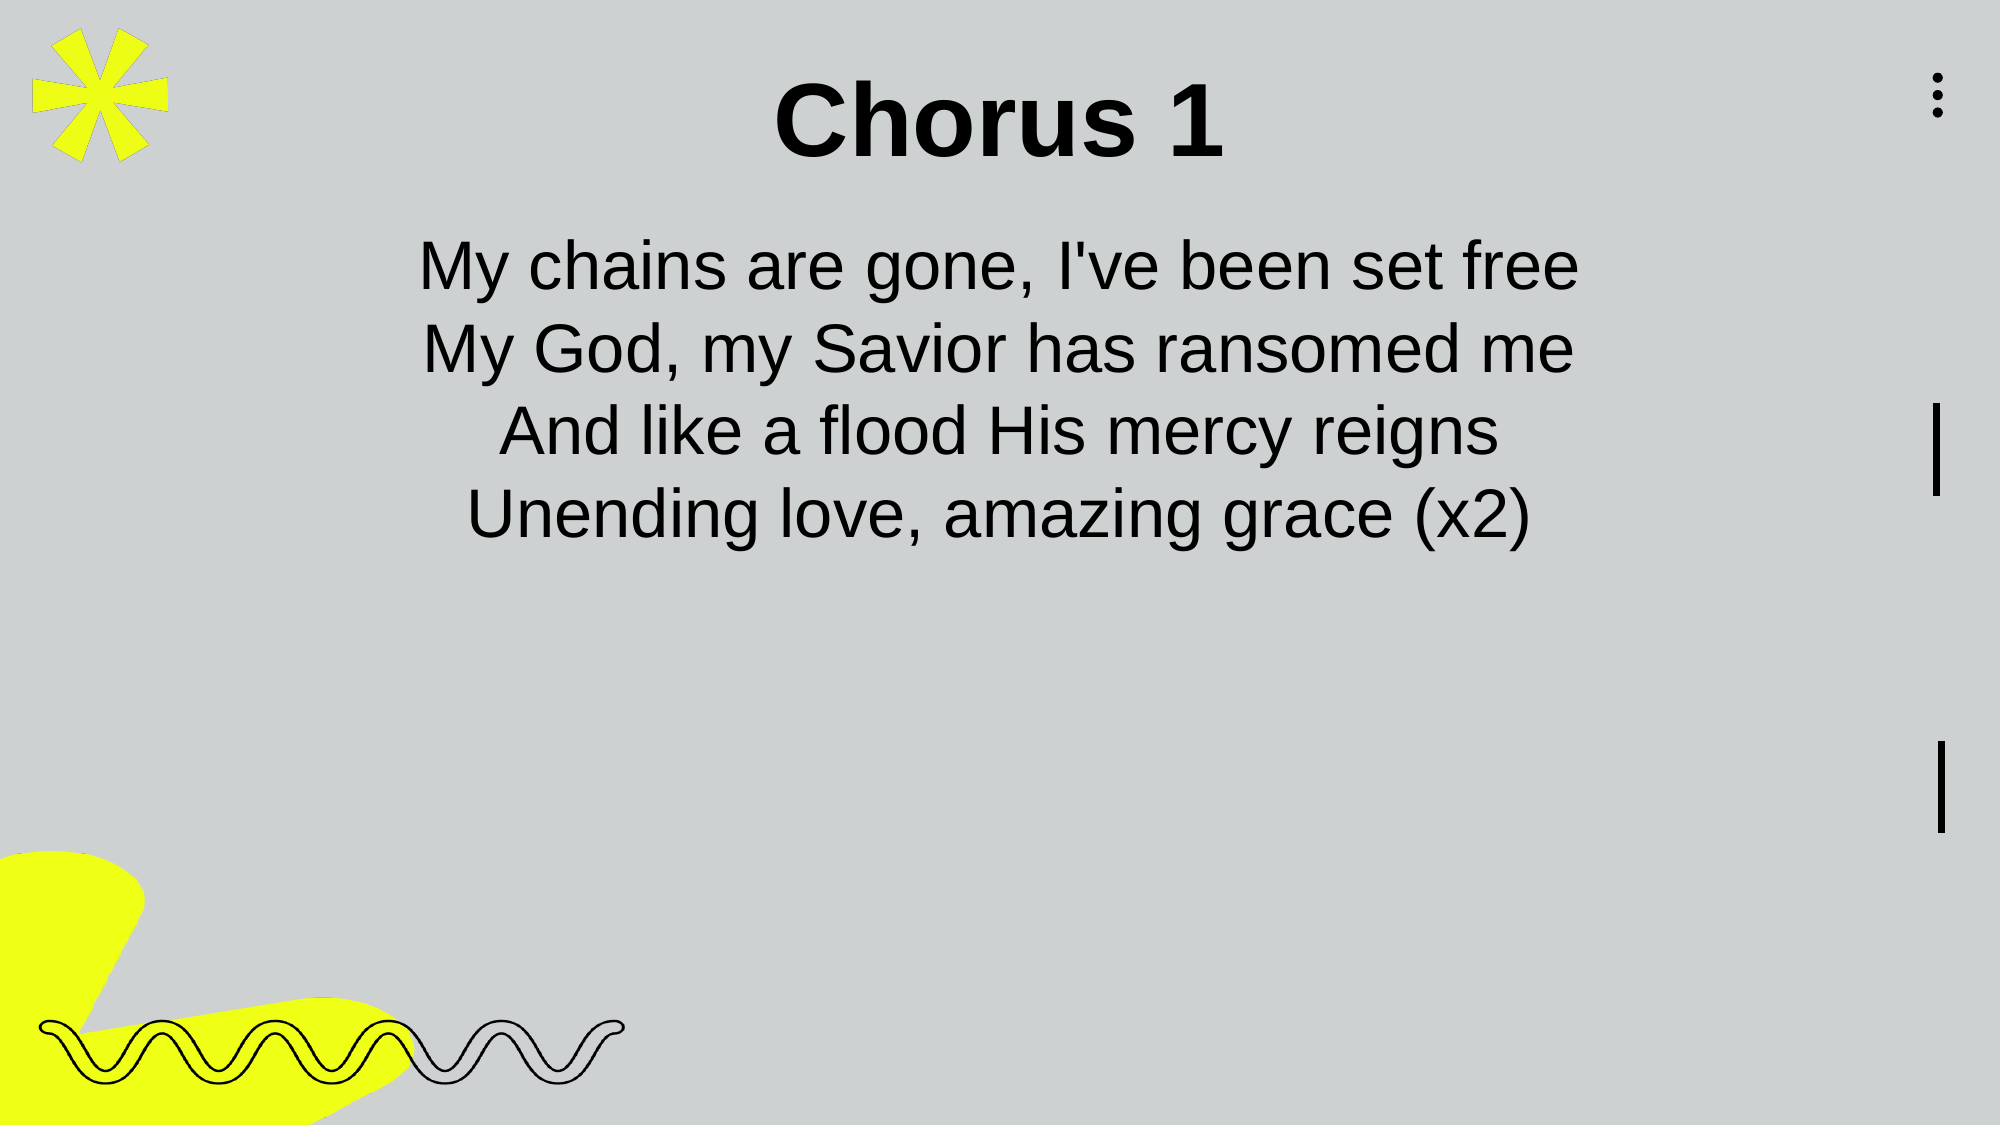

Chorus 1
My chains are gone, I've been set free
My God, my Savior has ransomed me
And like a flood His mercy reigns
Unending love, amazing grace (x2)